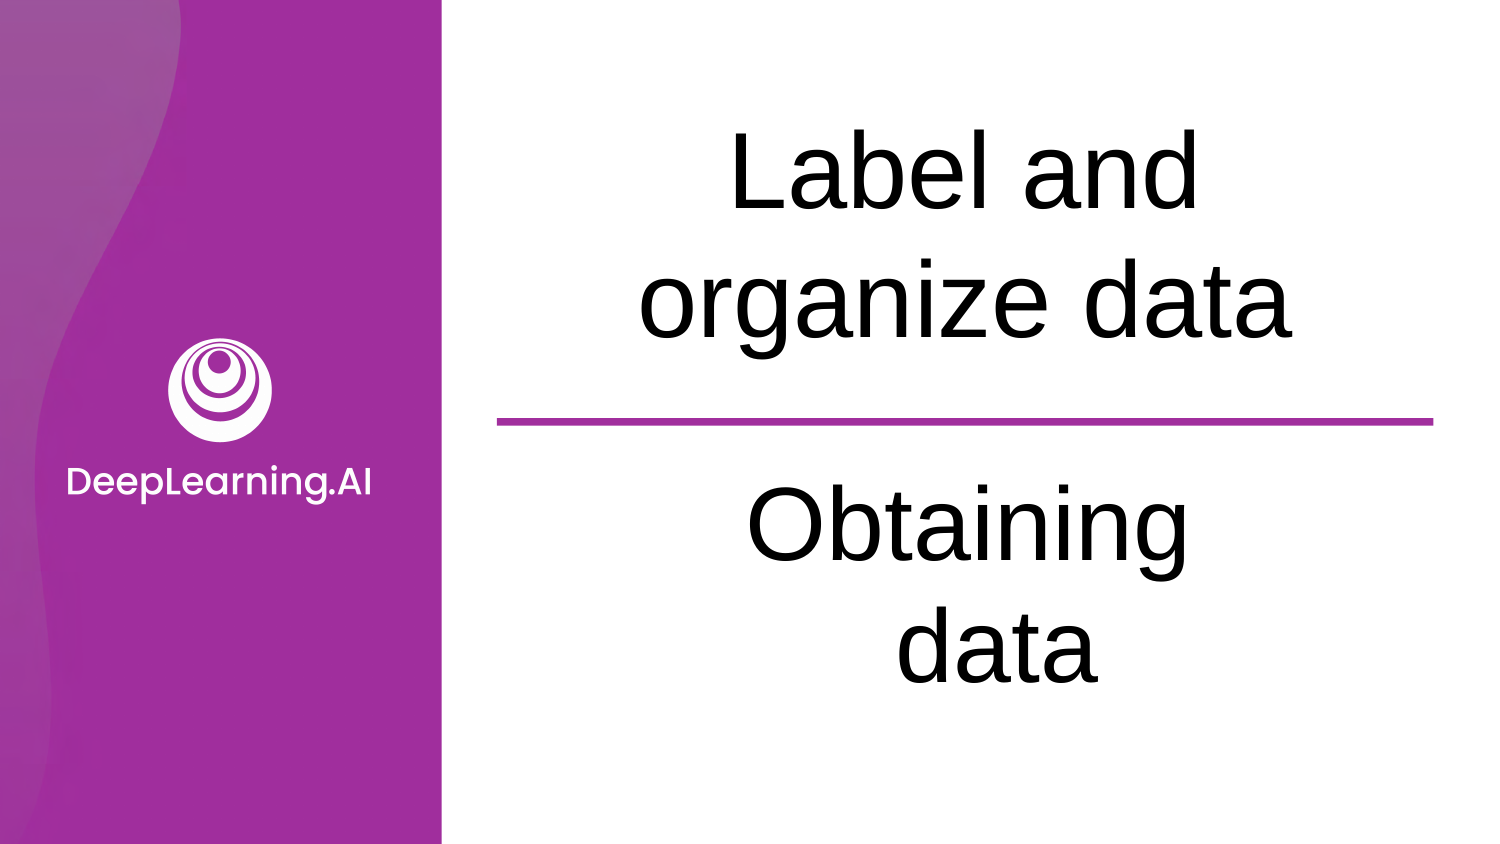

# Label and  organize data
Obtaining  data